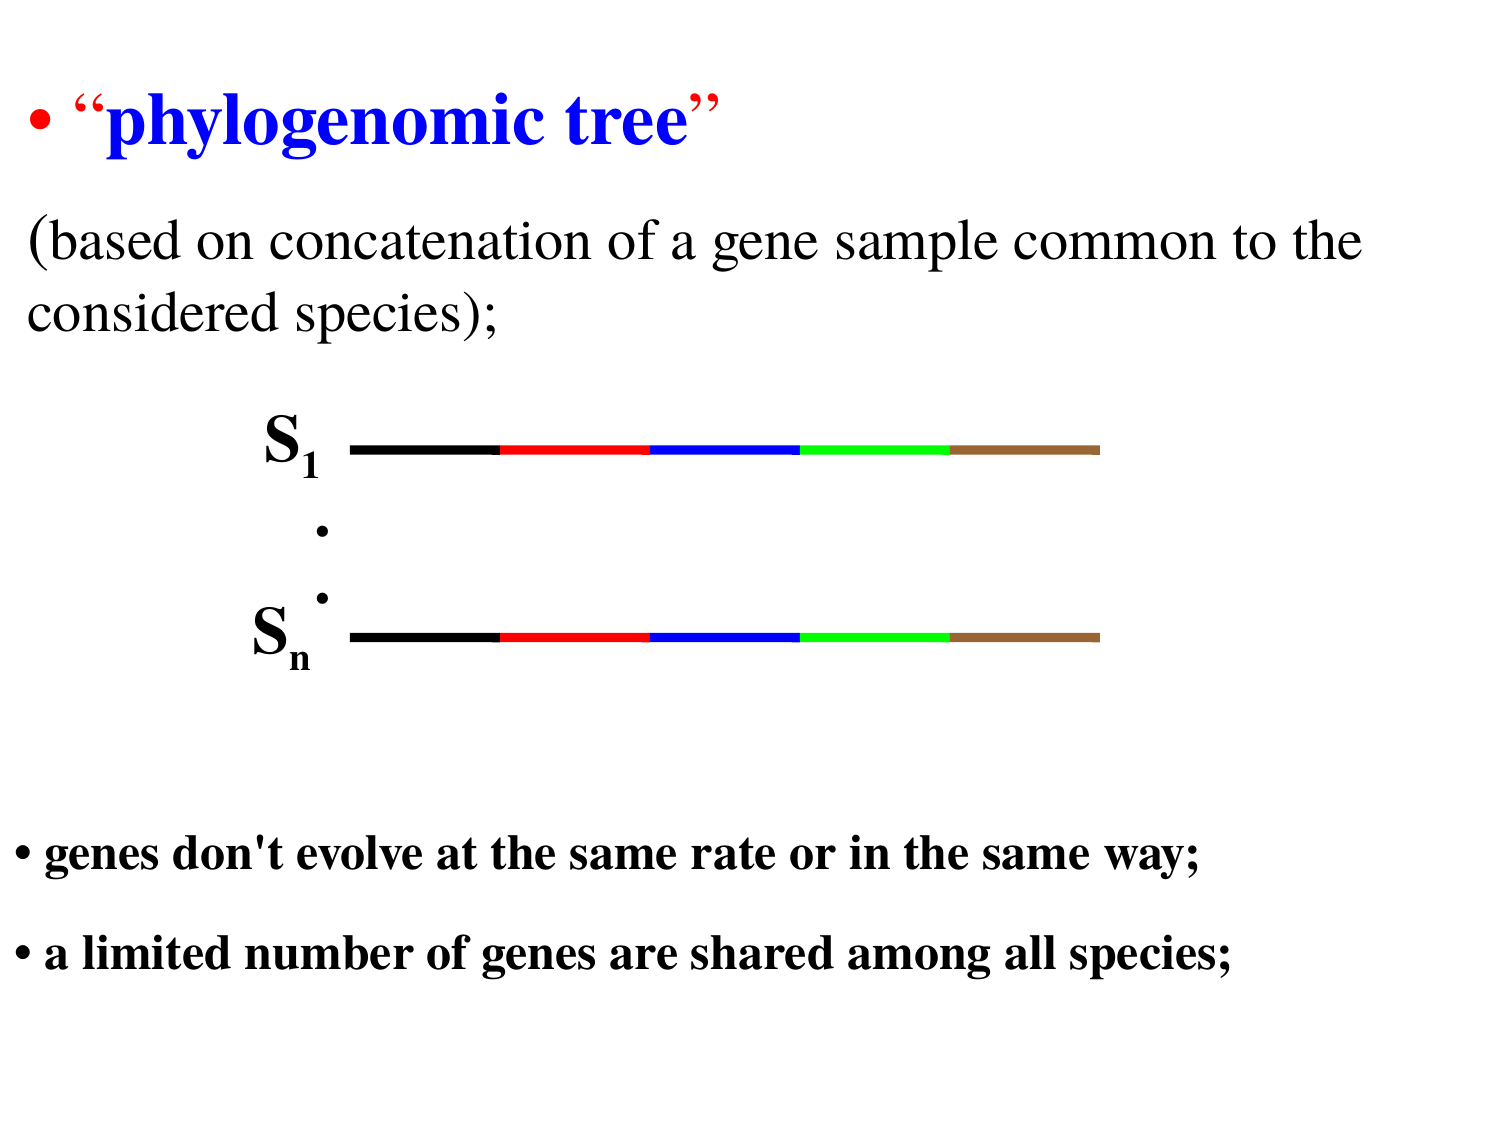

• “phylogenomic tree”
(based on concatenation of a gene sample common to the considered species);
S1

.
.
Sn

• genes don't evolve at the same rate or in the same way;
• a limited number of genes are shared among all species;